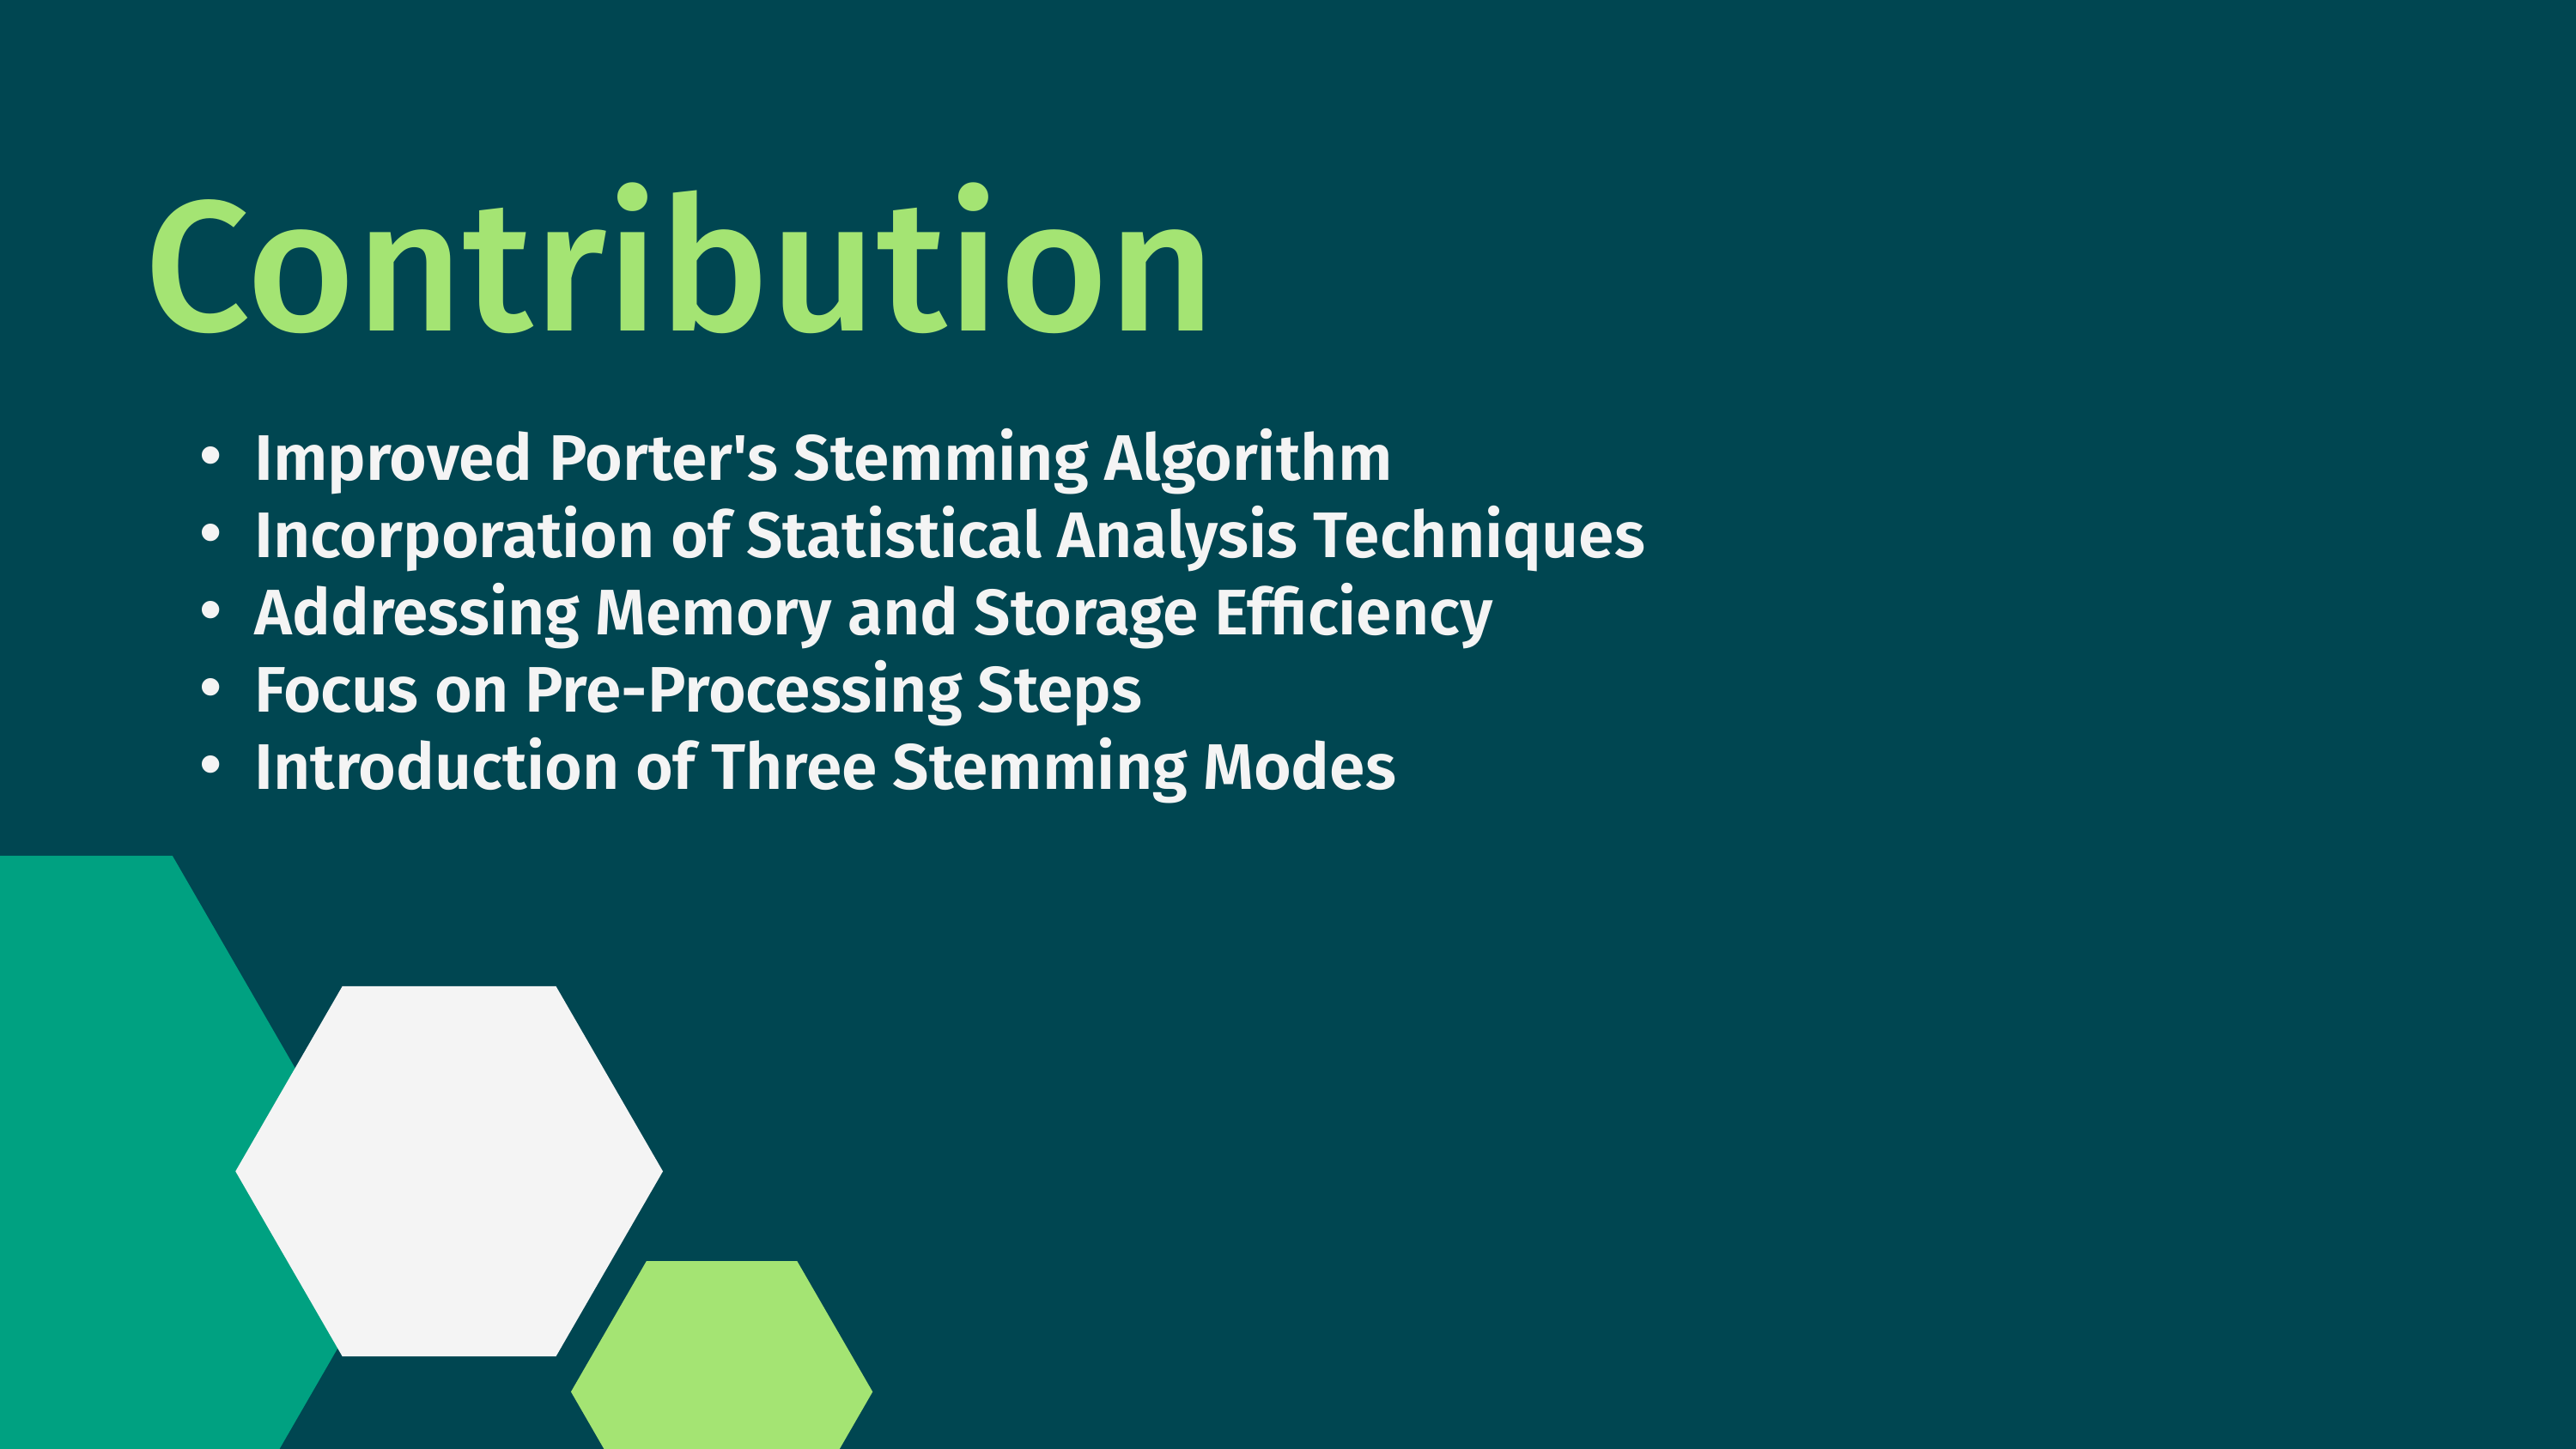

Contribution
Improved Porter's Stemming Algorithm
Incorporation of Statistical Analysis Techniques
Addressing Memory and Storage Efficiency
Focus on Pre-Processing Steps
Introduction of Three Stemming Modes